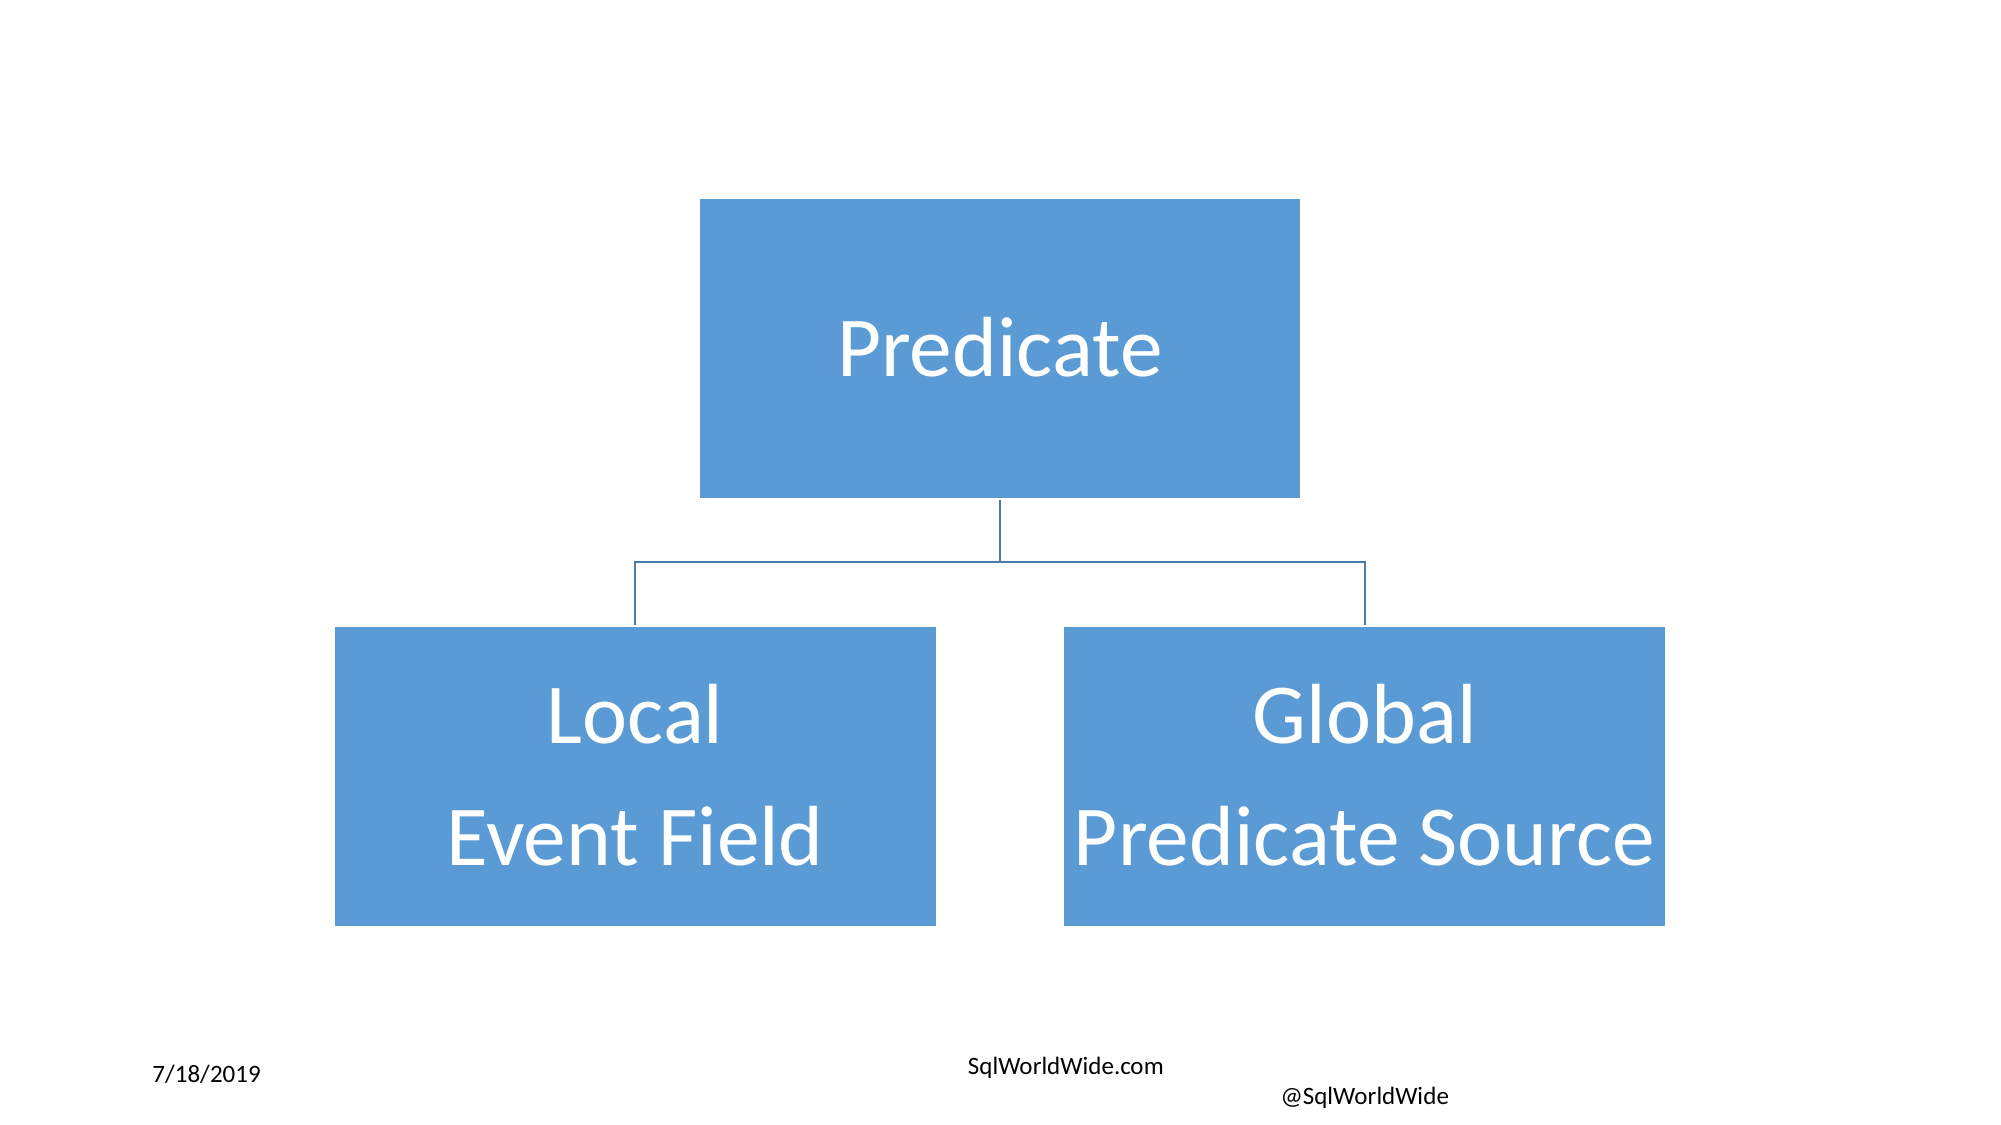

Predicate
Local
Event Field
Global
Predicate Source
7/18/2019
SqlWorldWide.com                                                                                                         @SqlWorldWide